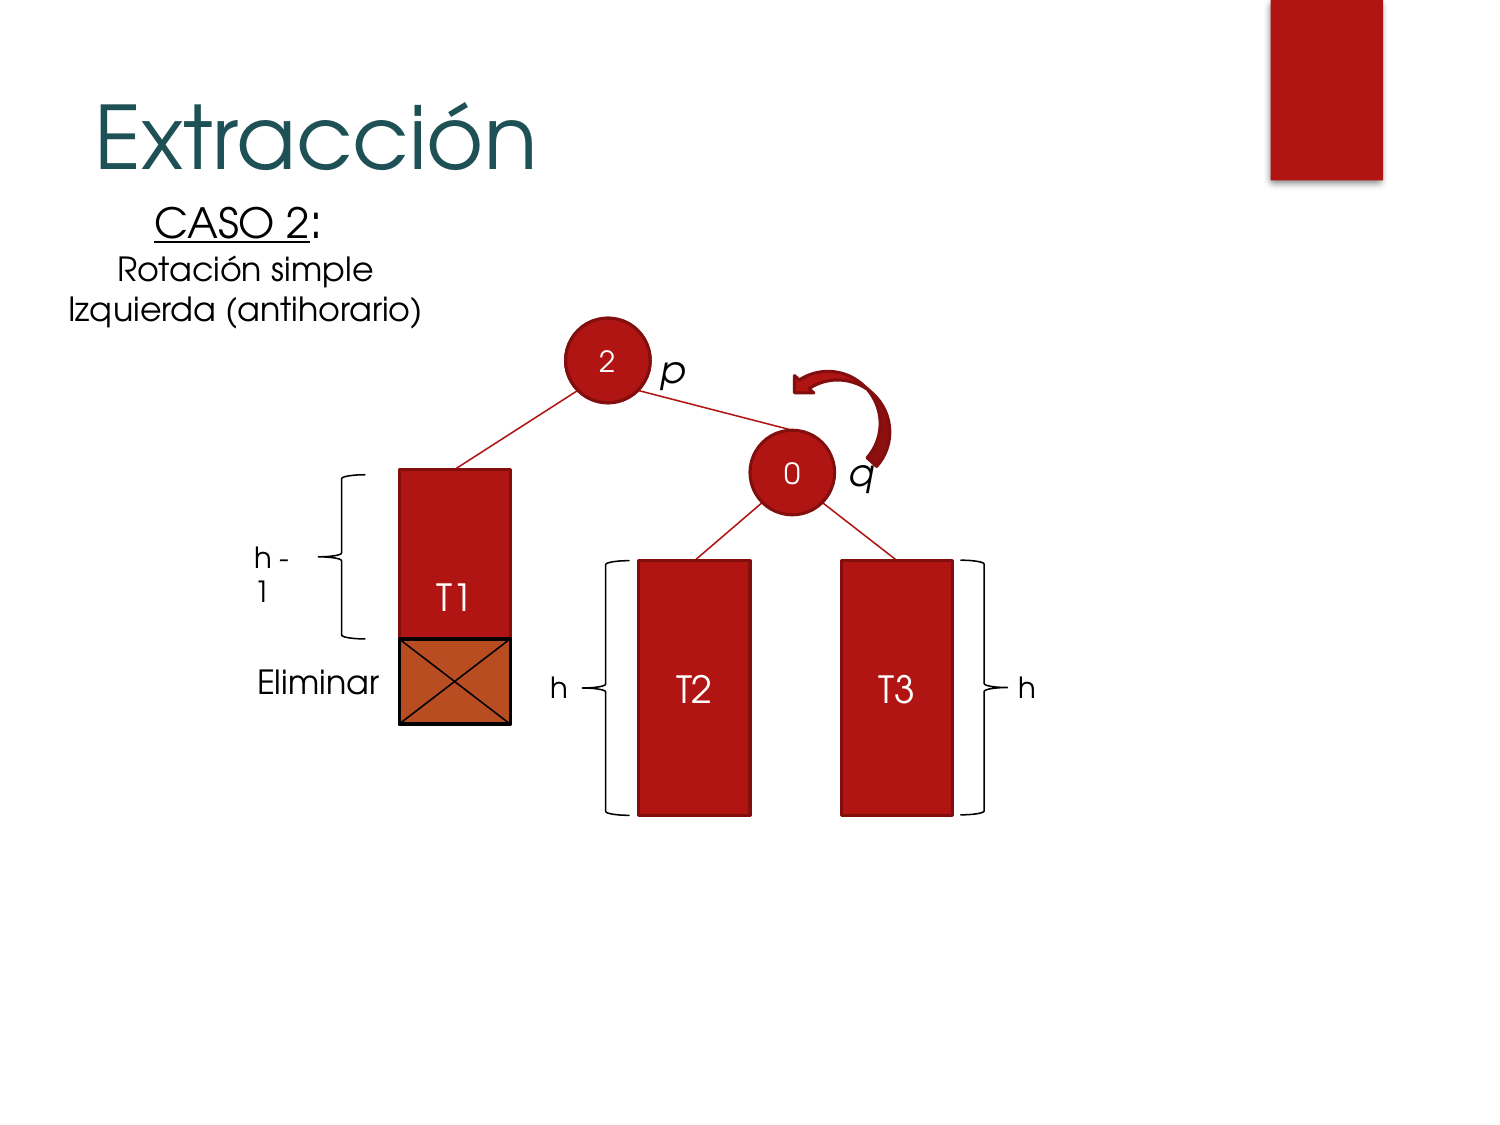

# Extracción
CASO 2:
Rotación simple
Izquierda (antihorario)
2
1
p

0
q
T1
T1

h -1

T2
T3

Eliminar
h
h